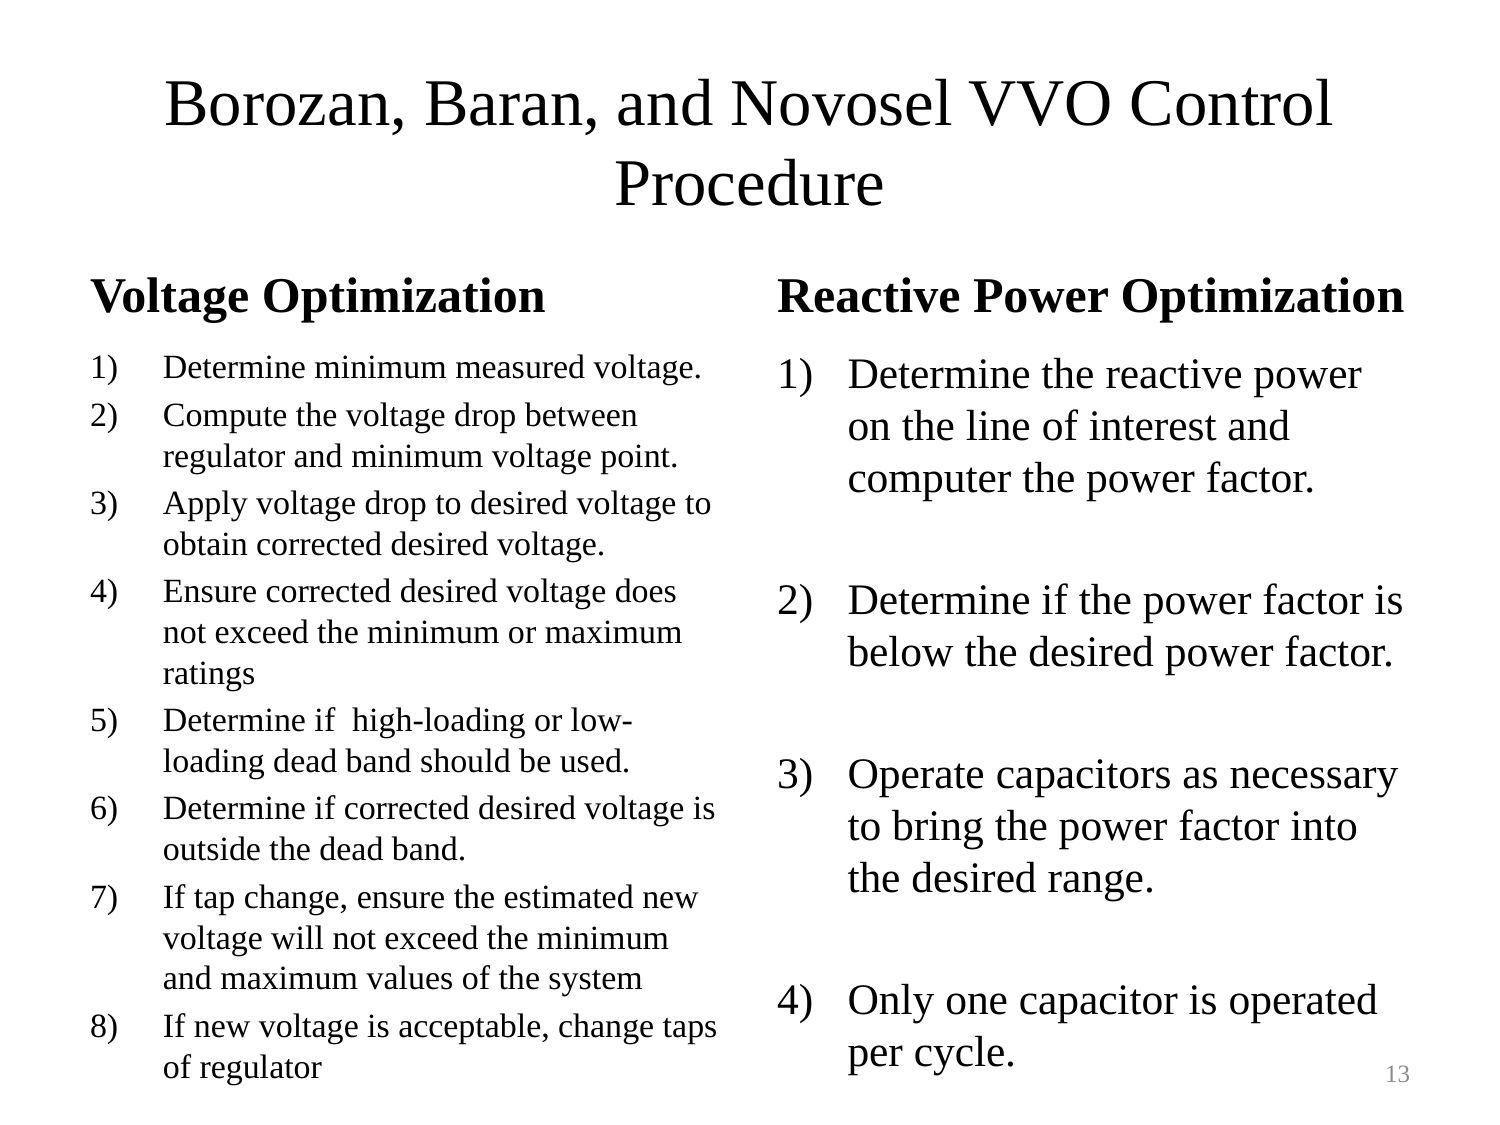

# Borozan, Baran, and Novosel VVO Control Procedure
Voltage Optimization
Reactive Power Optimization
Determine minimum measured voltage.
Compute the voltage drop between regulator and minimum voltage point.
Apply voltage drop to desired voltage to obtain corrected desired voltage.
Ensure corrected desired voltage does not exceed the minimum or maximum ratings
Determine if  high-loading or low-loading dead band should be used.
Determine if corrected desired voltage is outside the dead band.
If tap change, ensure the estimated new voltage will not exceed the minimum and maximum values of the system
If new voltage is acceptable, change taps of regulator
Determine the reactive power on the line of interest and computer the power factor.

Determine if the power factor is below the desired power factor.

Operate capacitors as necessary to bring the power factor into the desired range.

Only one capacitor is operated per cycle.

13